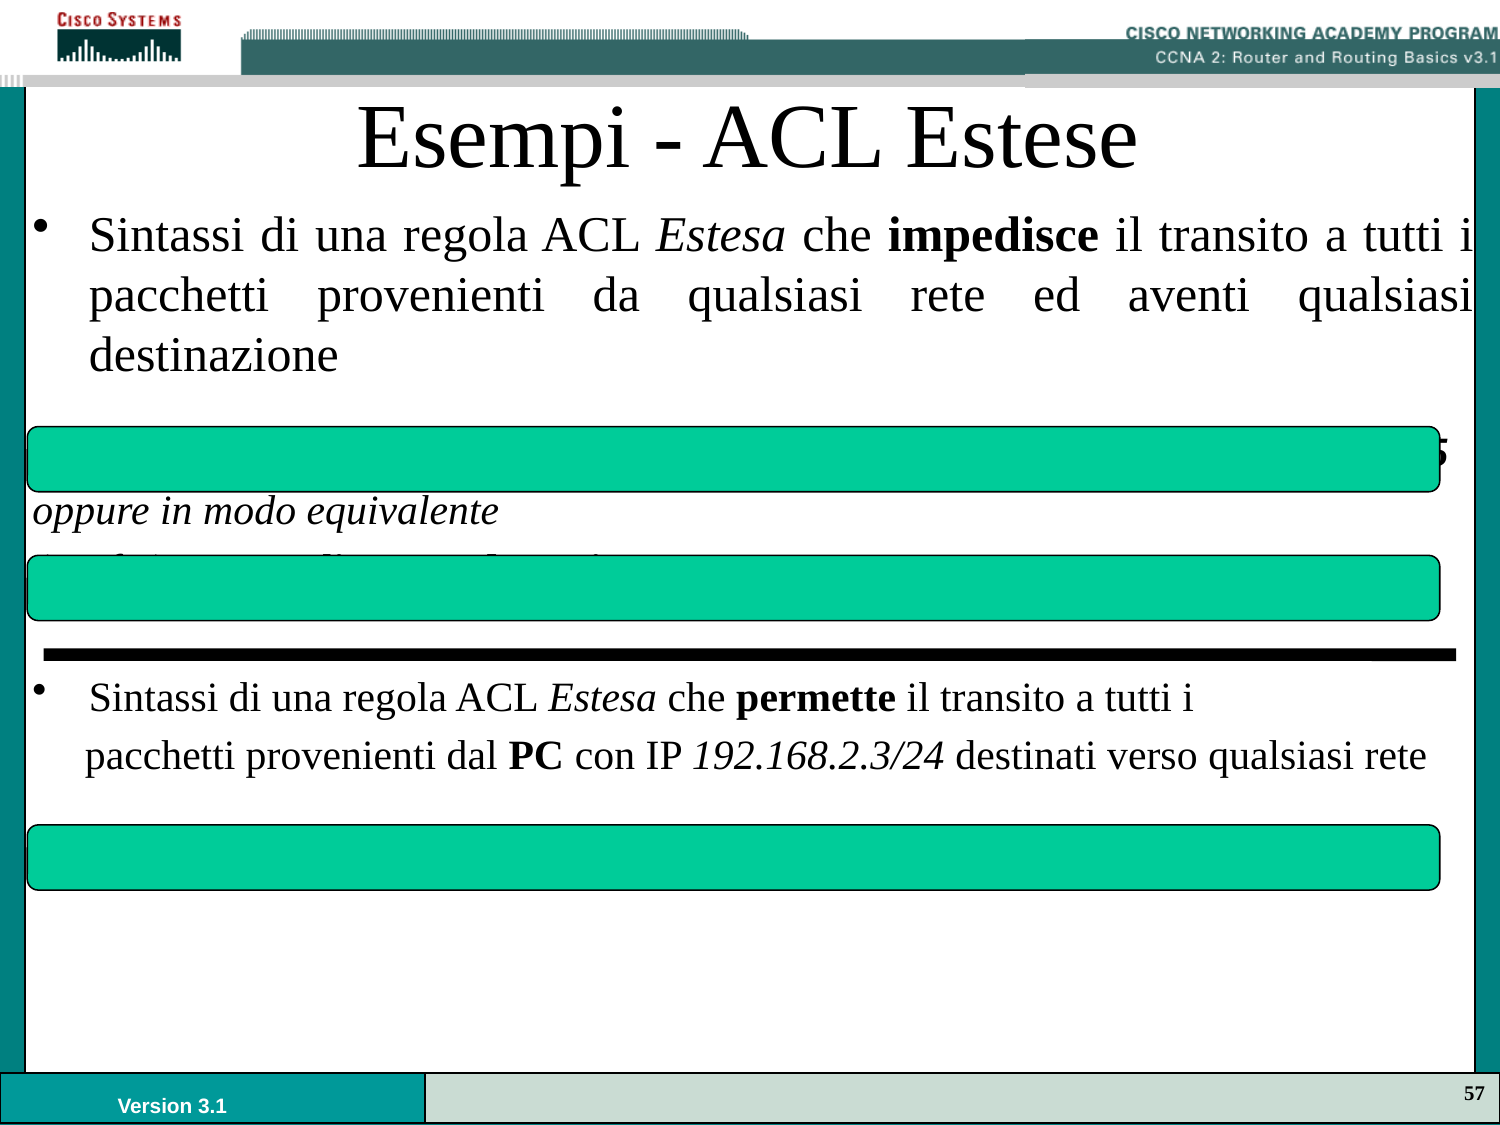

# Esempi - ACL Estese
Sintassi di una regola ACL Estesa che impedisce il transito a tutti i pacchetti provenienti da qualsiasi rete ed aventi qualsiasi destinazione

(config)# access-list  100  deny ip  0.0.0.0 255.255.255.255 0.0.0.0 255.255.255.255
oppure in modo equivalente
(config)# access-list  100  deny   ip  any   any

Sintassi di una regola ACL Estesa che permette il transito a tutti i
     pacchetti provenienti dal PC con IP 192.168.2.3/24 destinati verso qualsiasi rete

(config)# access-list  100  permit  ip  host 192.168.2.3 any